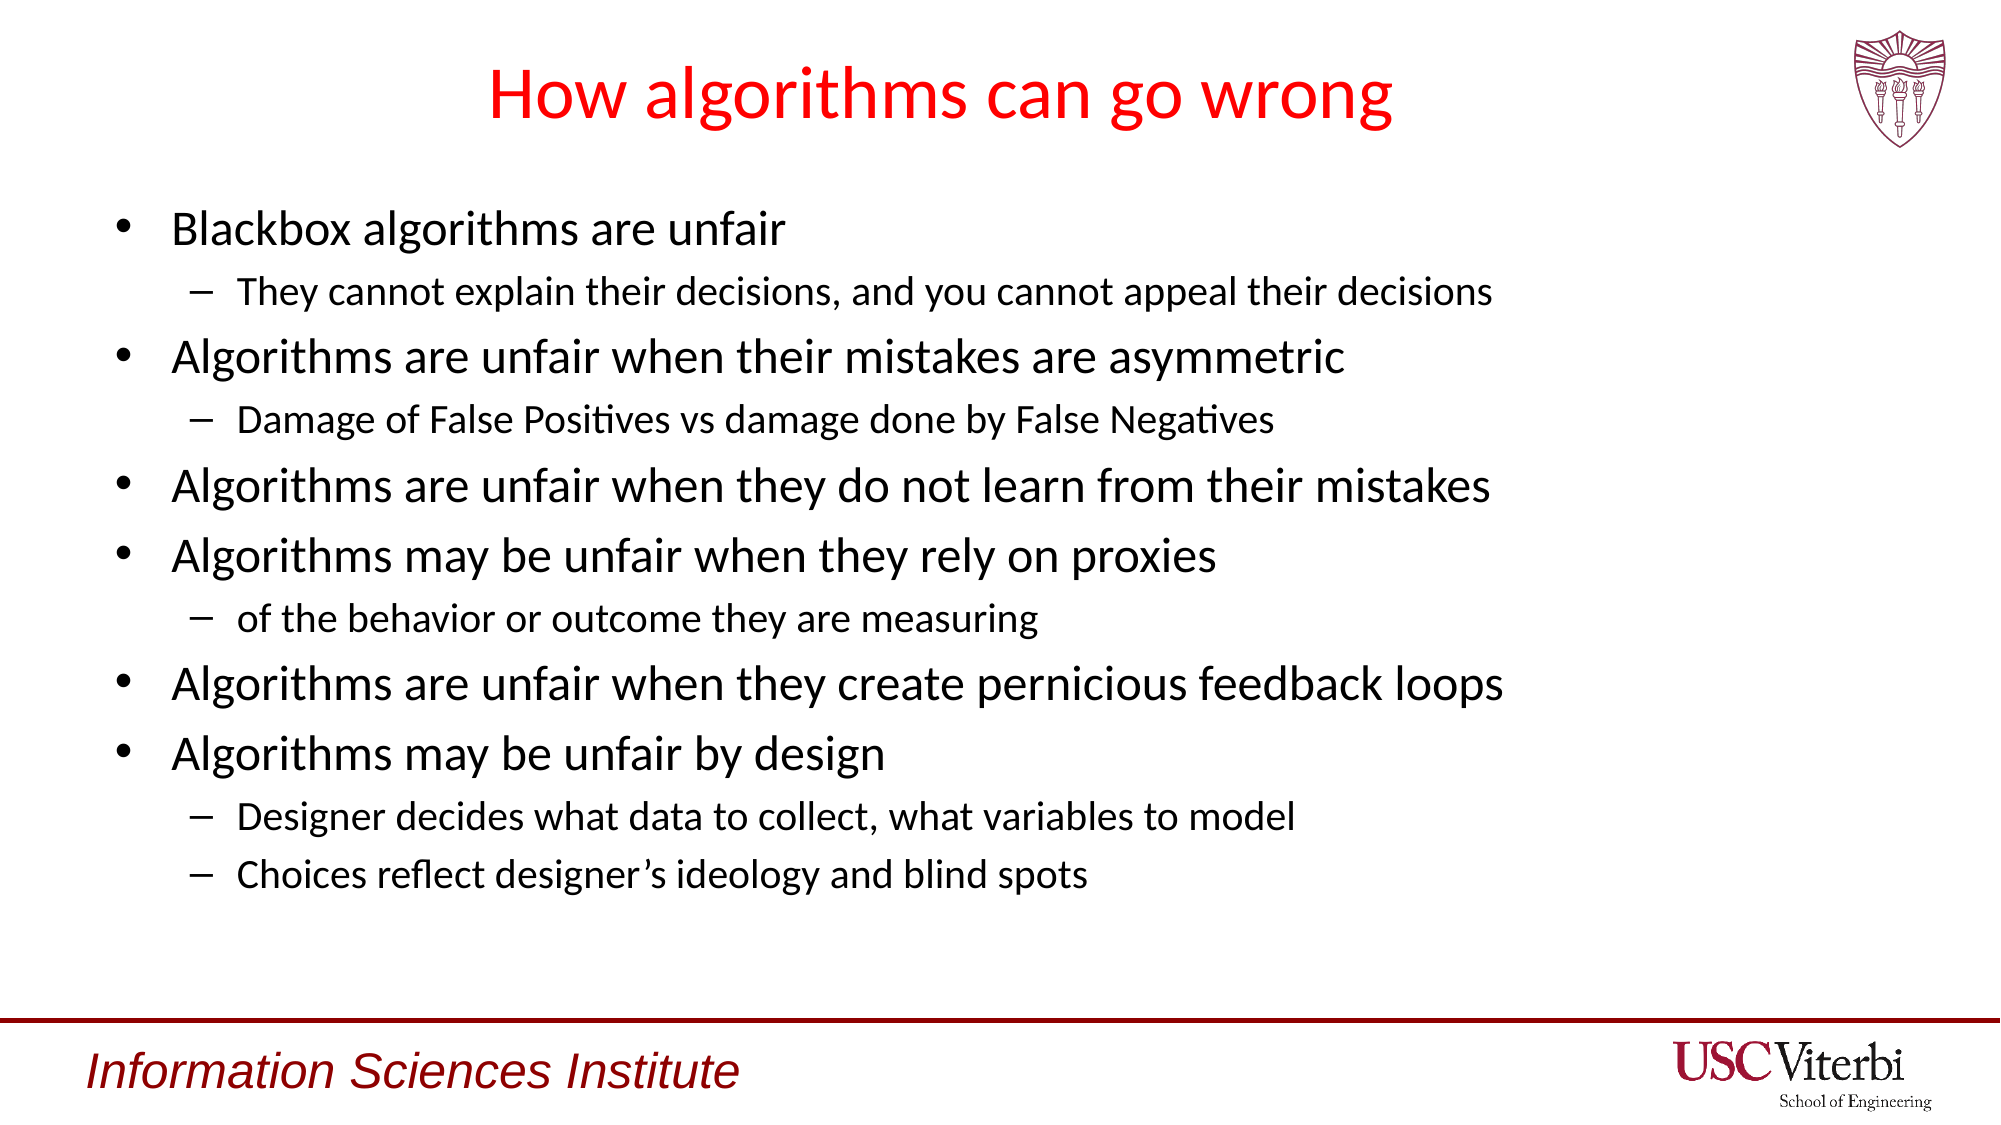

# How algorithms can go wrong
Blackbox algorithms are unfair
They cannot explain their decisions, and you cannot appeal their decisions
Algorithms are unfair when their mistakes are asymmetric
Damage of False Positives vs damage done by False Negatives
Algorithms are unfair when they do not learn from their mistakes
Algorithms may be unfair when they rely on proxies
of the behavior or outcome they are measuring
Algorithms are unfair when they create pernicious feedback loops
Algorithms may be unfair by design
Designer decides what data to collect, what variables to model
Choices reflect designer’s ideology and blind spots